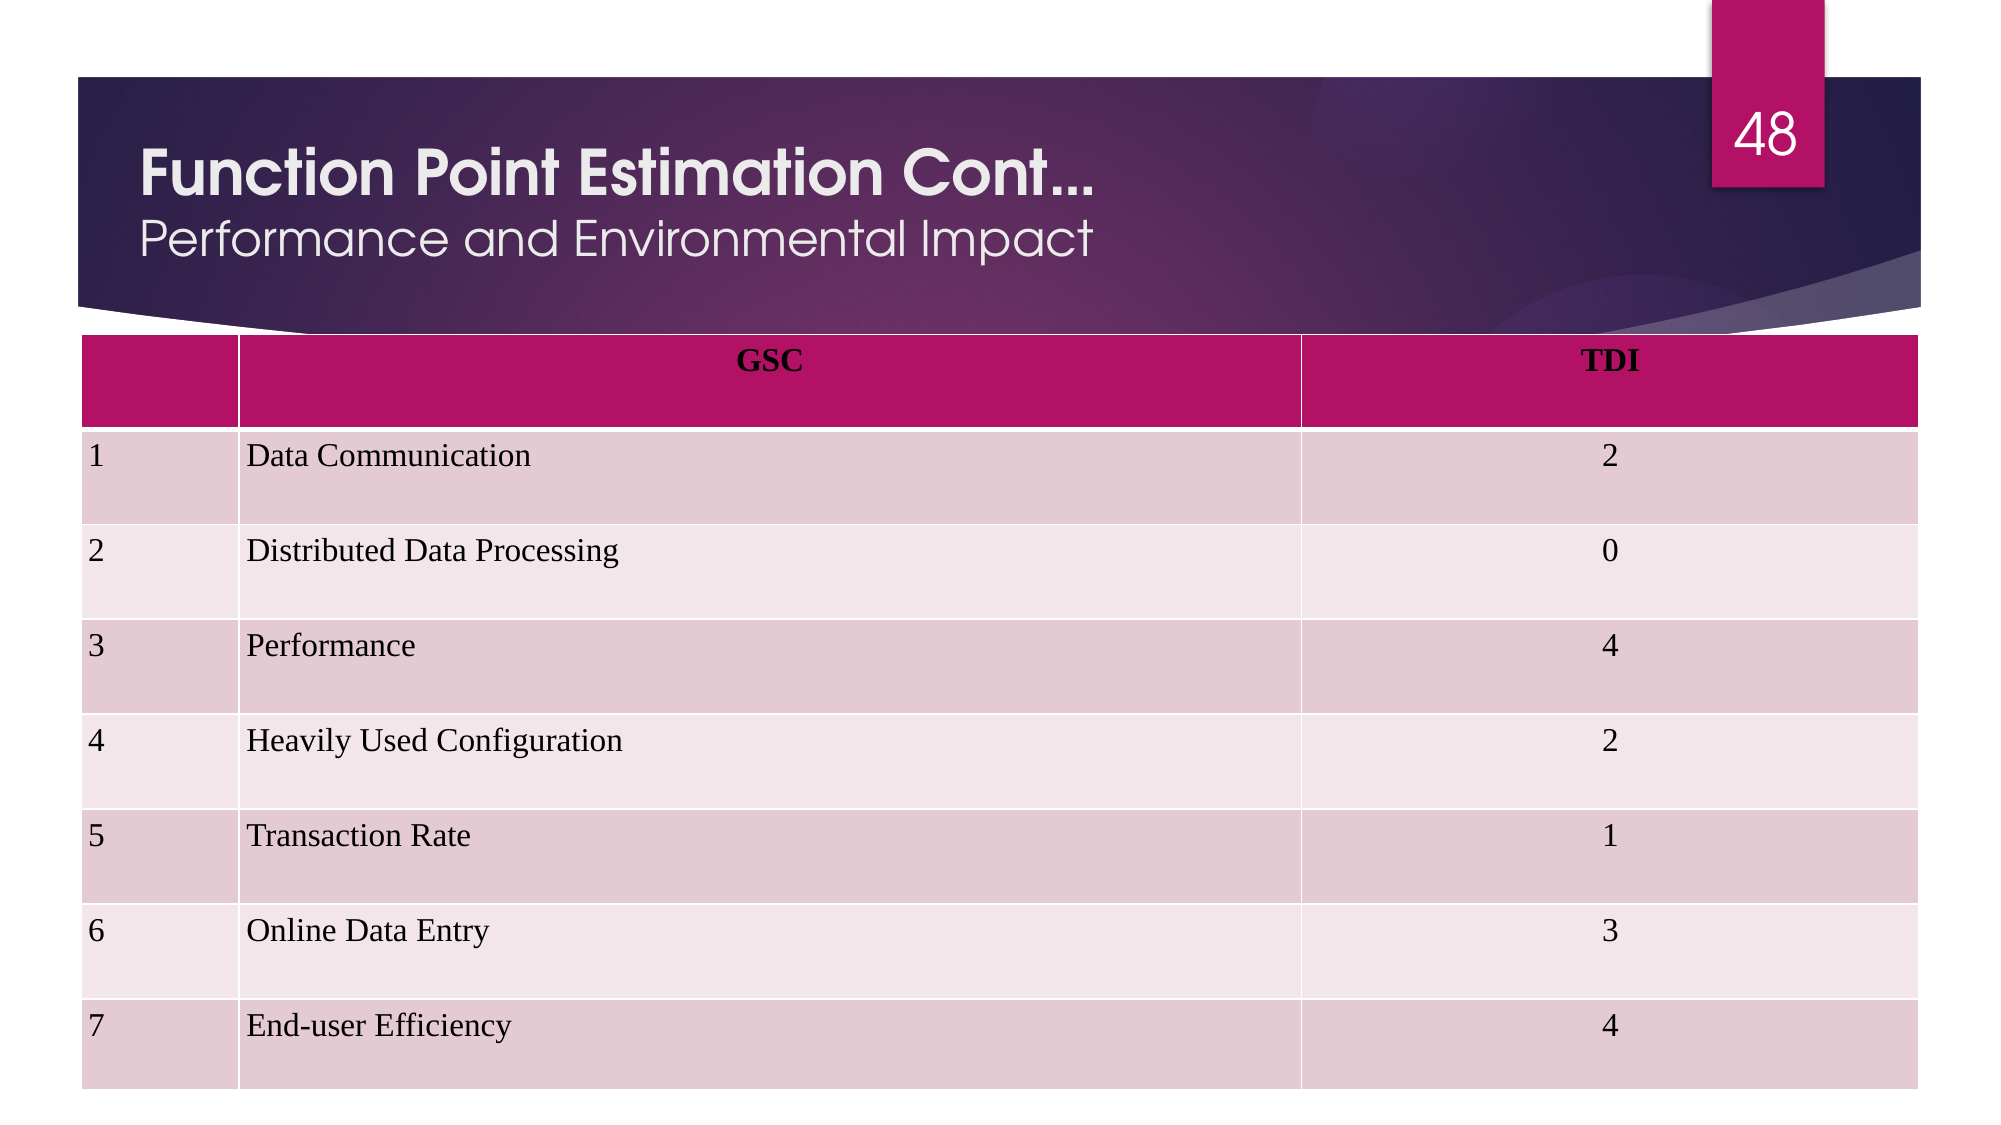

48
# Function Point Estimation Cont… Performance and Environmental Impact
|  | GSC | TDI |
| --- | --- | --- |
| 1 | Data Communication | 2 |
| 2 | Distributed Data Processing | 0 |
| 3 | Performance | 4 |
| 4 | Heavily Used Configuration | 2 |
| 5 | Transaction Rate | 1 |
| 6 | Online Data Entry | 3 |
| 7 | End-user Efficiency | 4 |